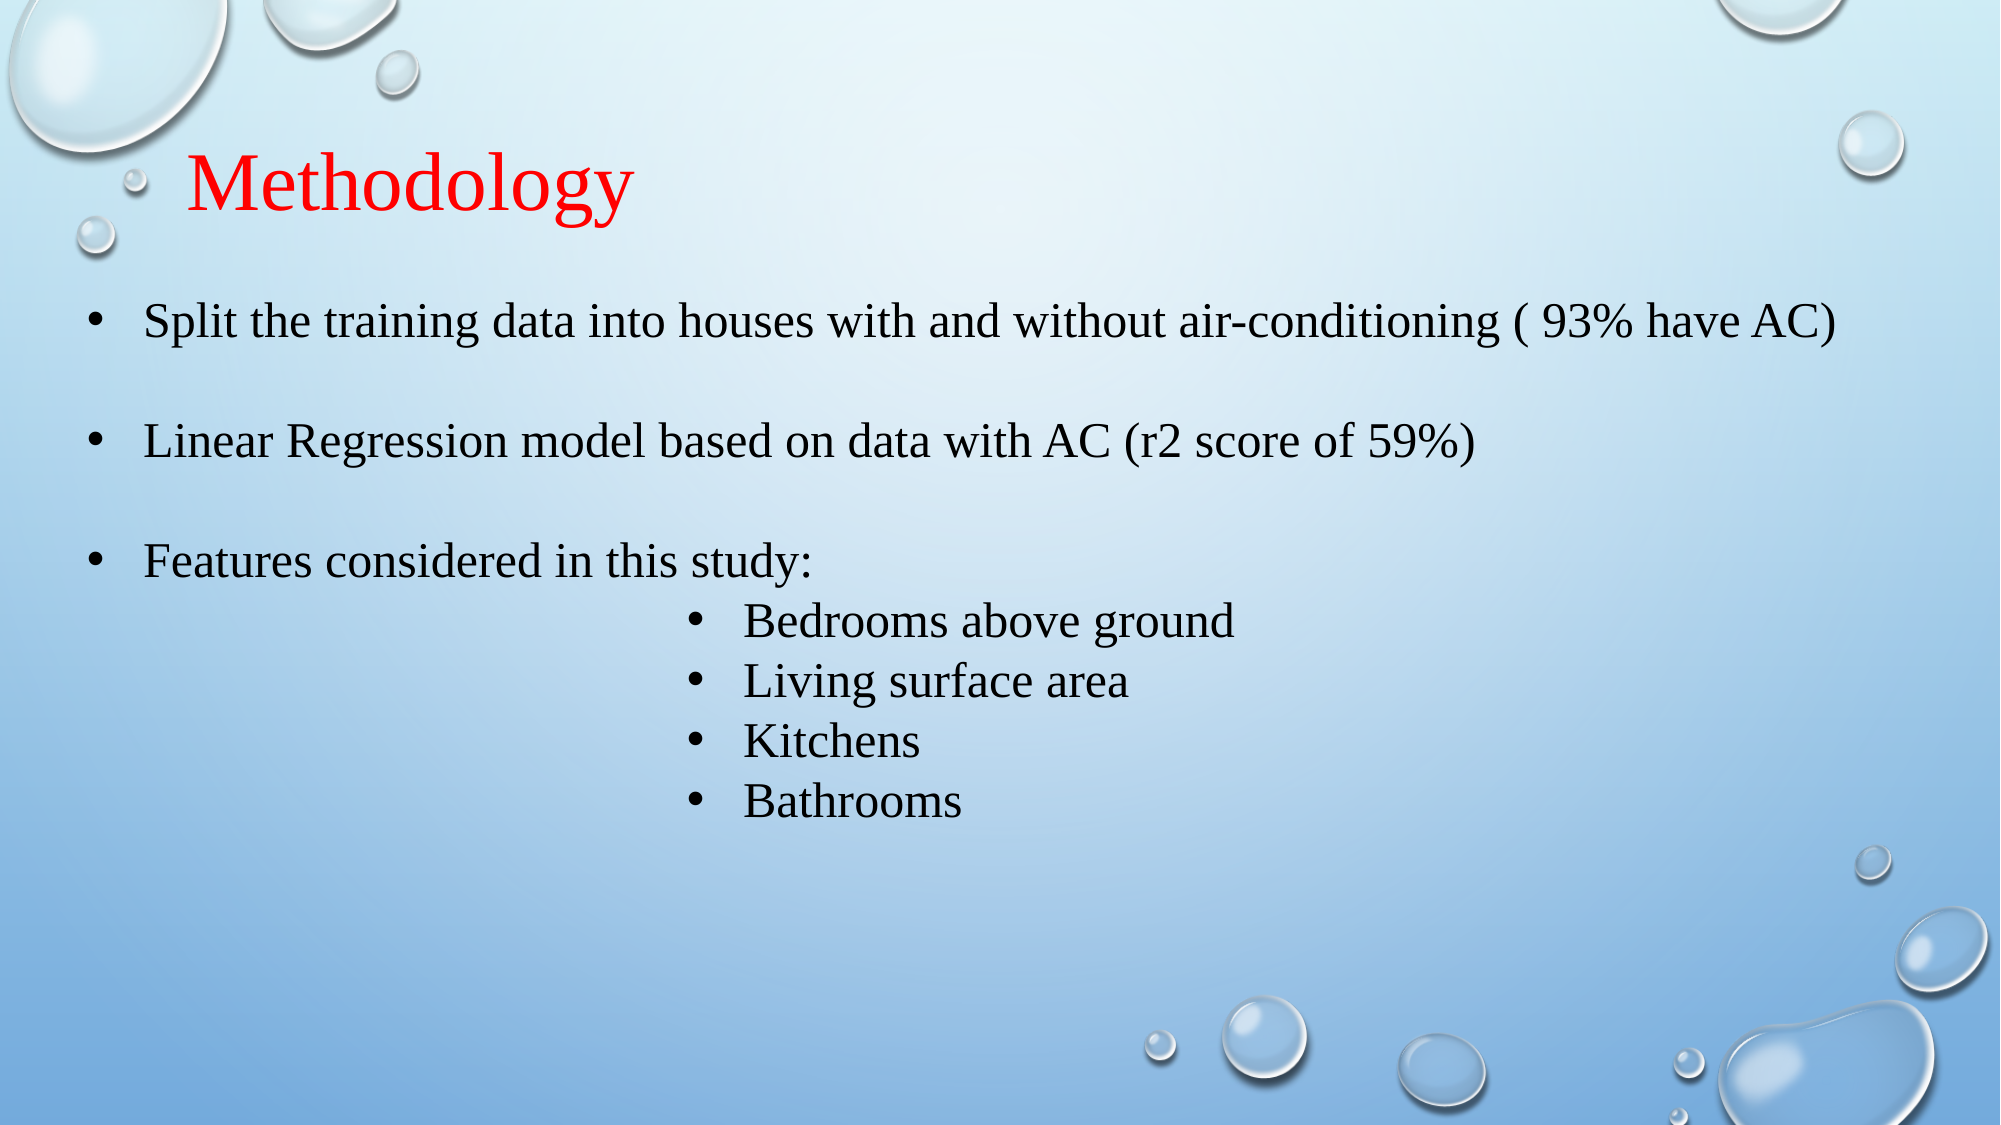

Methodology
Split the training data into houses with and without air-conditioning ( 93% have AC)

Linear Regression model based on data with AC (r2 score of 59%)

Features considered in this study:
Bedrooms above ground
Living surface area
Kitchens
Bathrooms